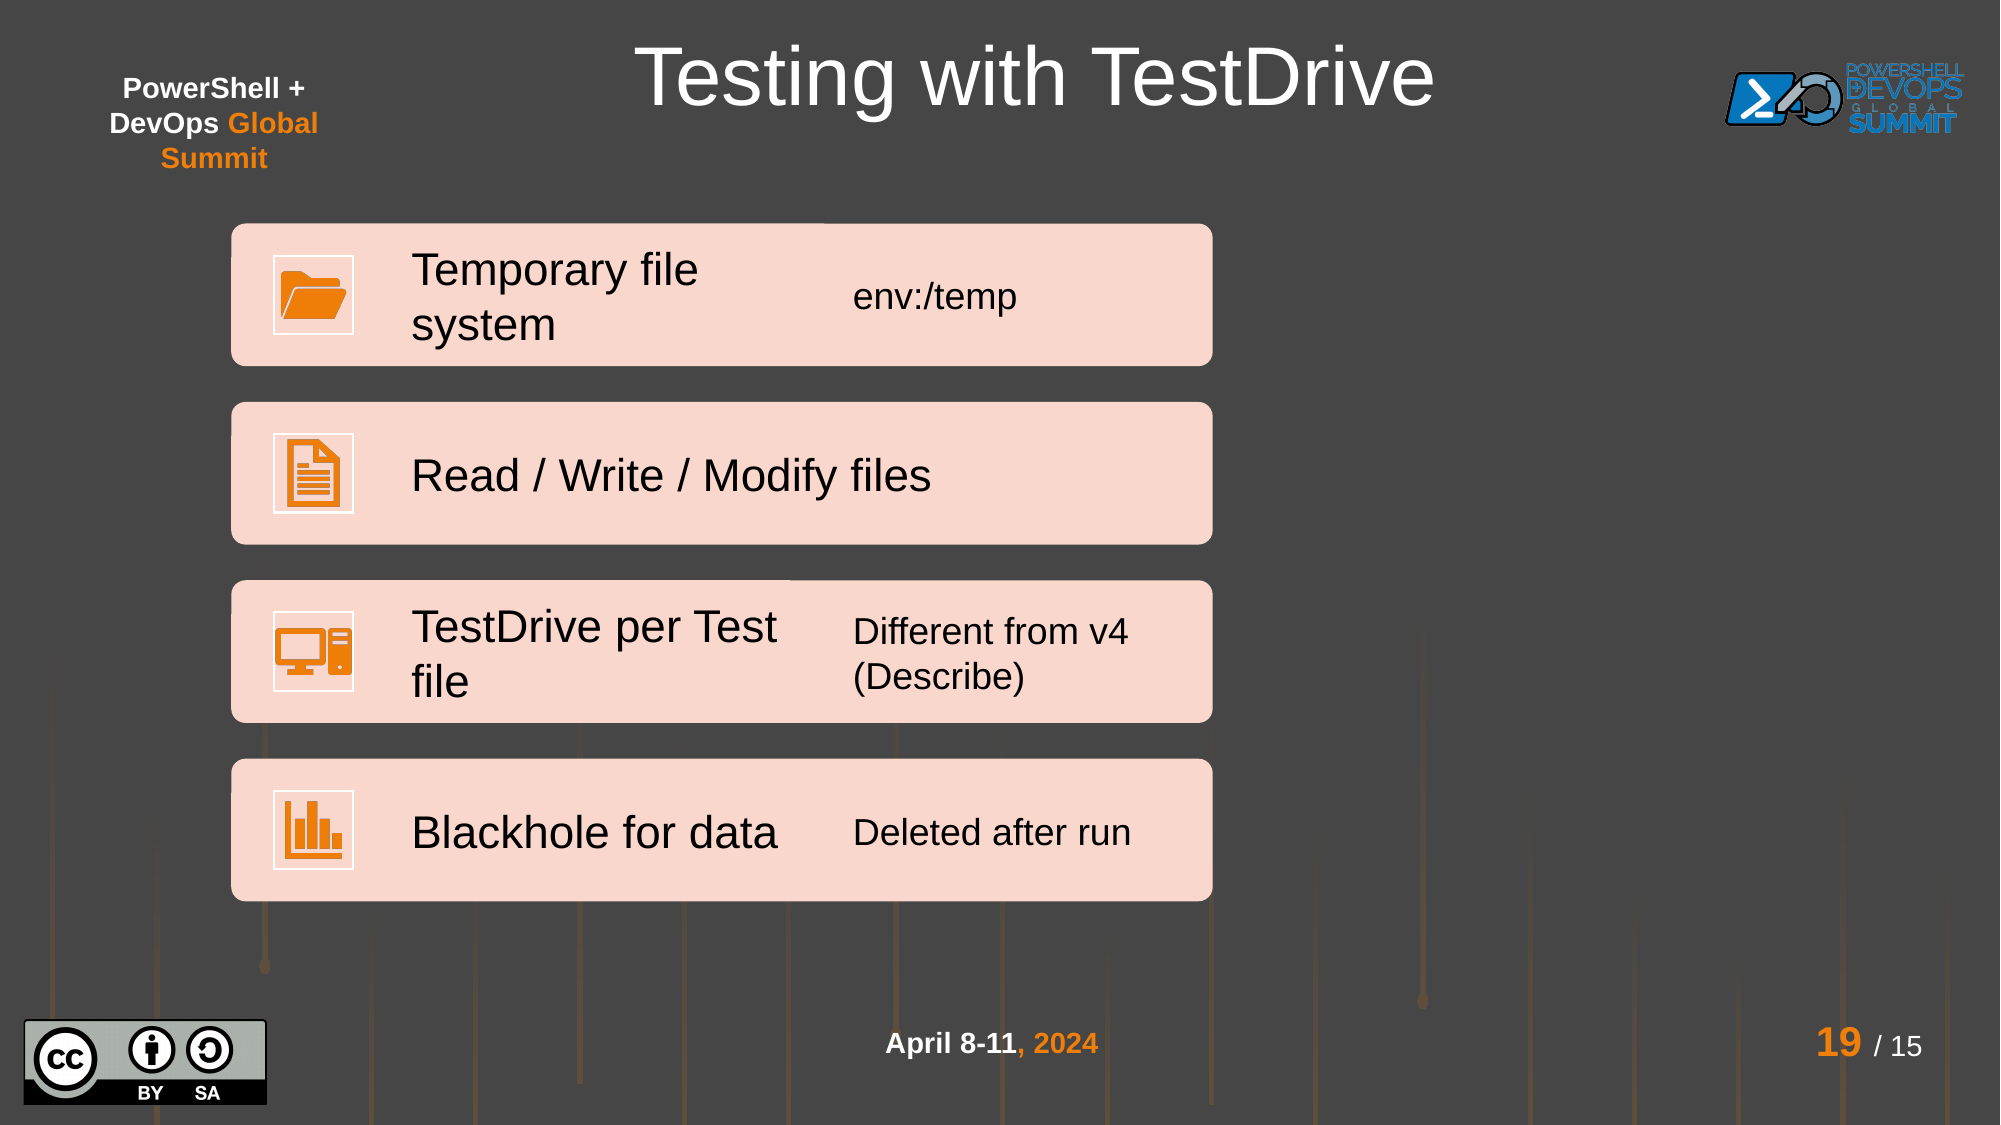

# Testing with TestDrive
Temporary file system
env:/temp
Read / Write / Modify files
TestDrive per Test file
Different from v4 (Describe)
Blackhole for data
Deleted after run